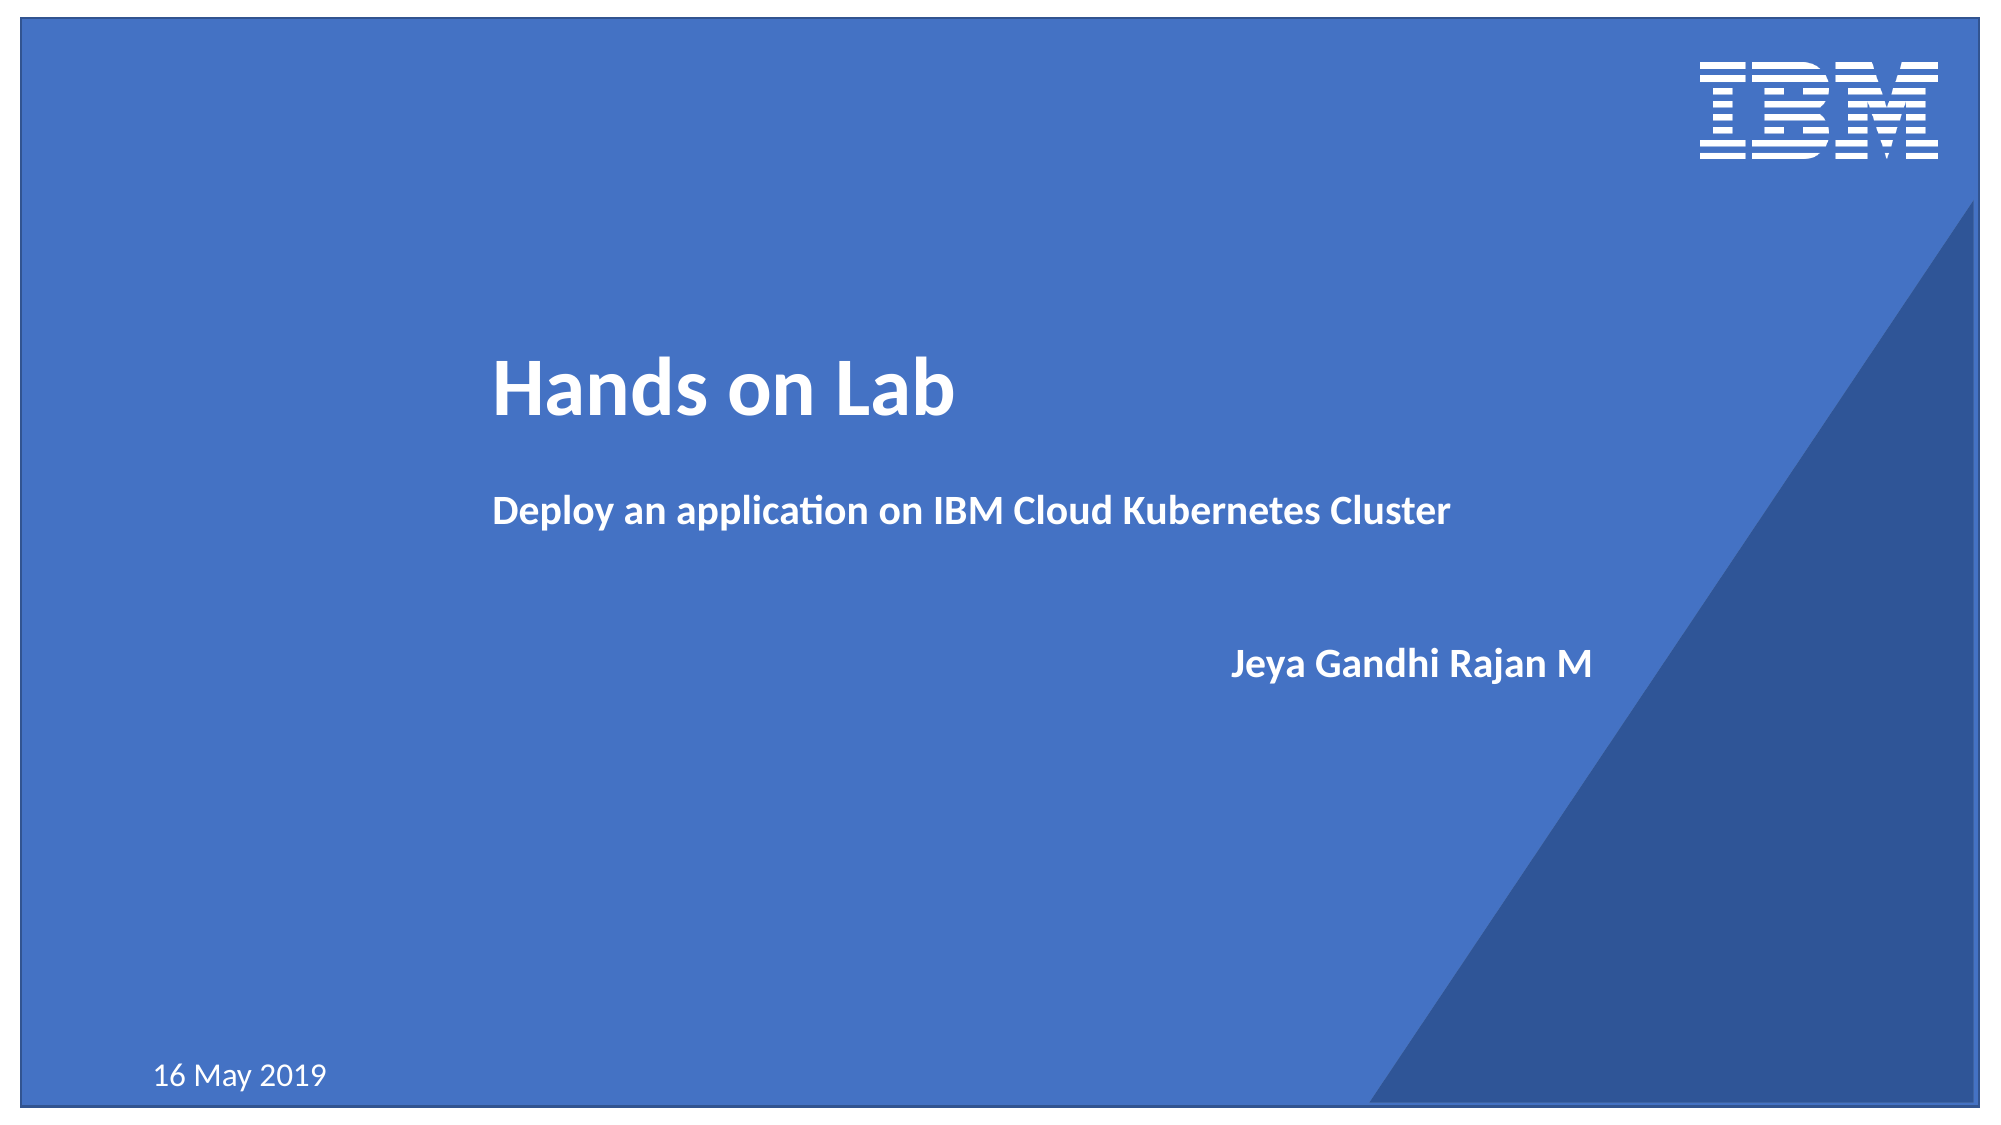

Hands on Lab

Deploy an application on IBM Cloud Kubernetes Cluster

Jeya Gandhi Rajan M
16 May 2019
1